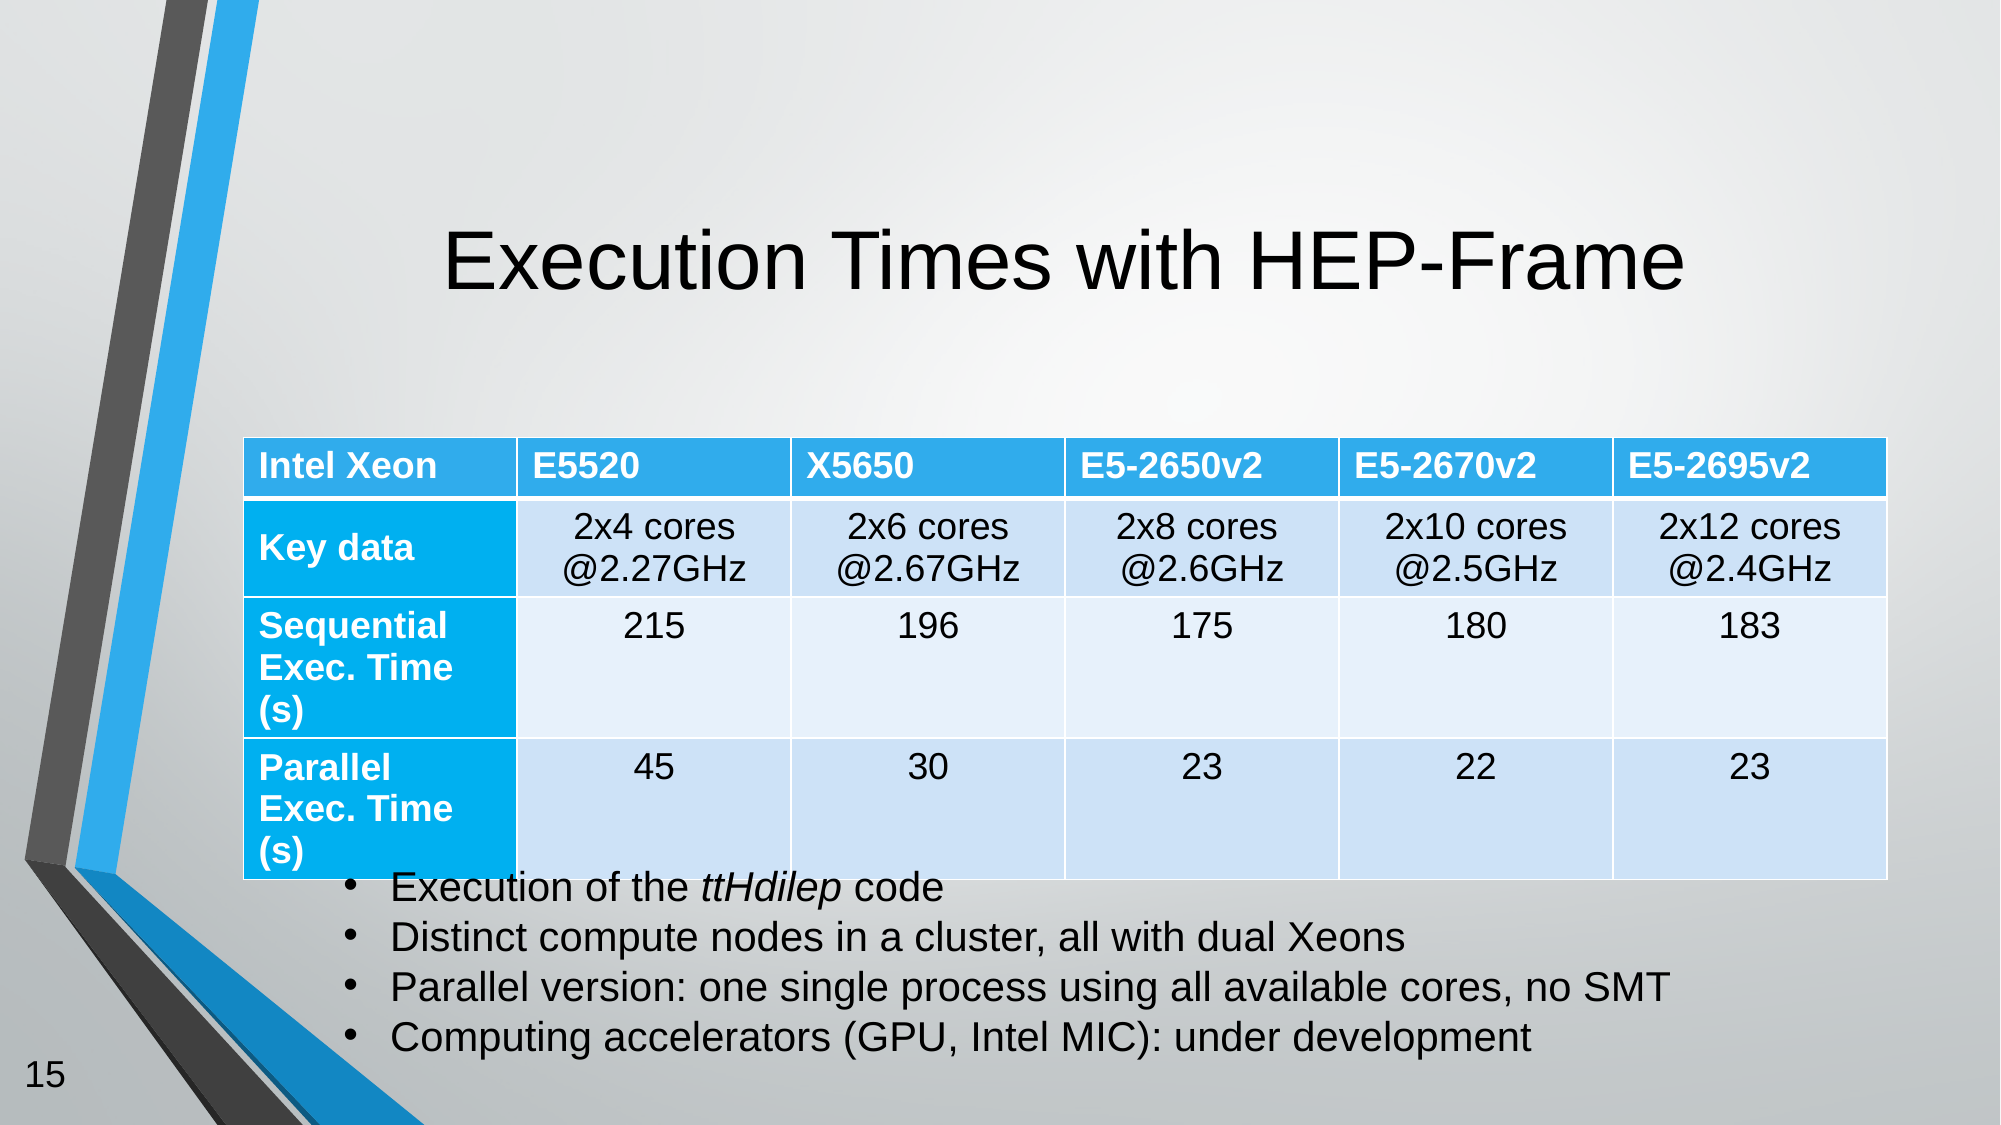

# Execution Times with HEP-Frame
| Intel Xeon | E5520 | X5650 | E5-2650v2 | E5-2670v2 | E5-2695v2 |
| --- | --- | --- | --- | --- | --- |
| Key data | 2x4 cores @2.27GHz | 2x6 cores @2.67GHz | 2x8 cores @2.6GHz | 2x10 cores @2.5GHz | 2x12 cores @2.4GHz |
| Sequential Exec. Time (s) | 215 | 196 | 175 | 180 | 183 |
| Parallel Exec. Time (s) | 45 | 30 | 23 | 22 | 23 |
Execution of the ttHdilep code
Distinct compute nodes in a cluster, all with dual Xeons
Parallel version: one single process using all available cores, no SMT
Computing accelerators (GPU, Intel MIC): under development
15